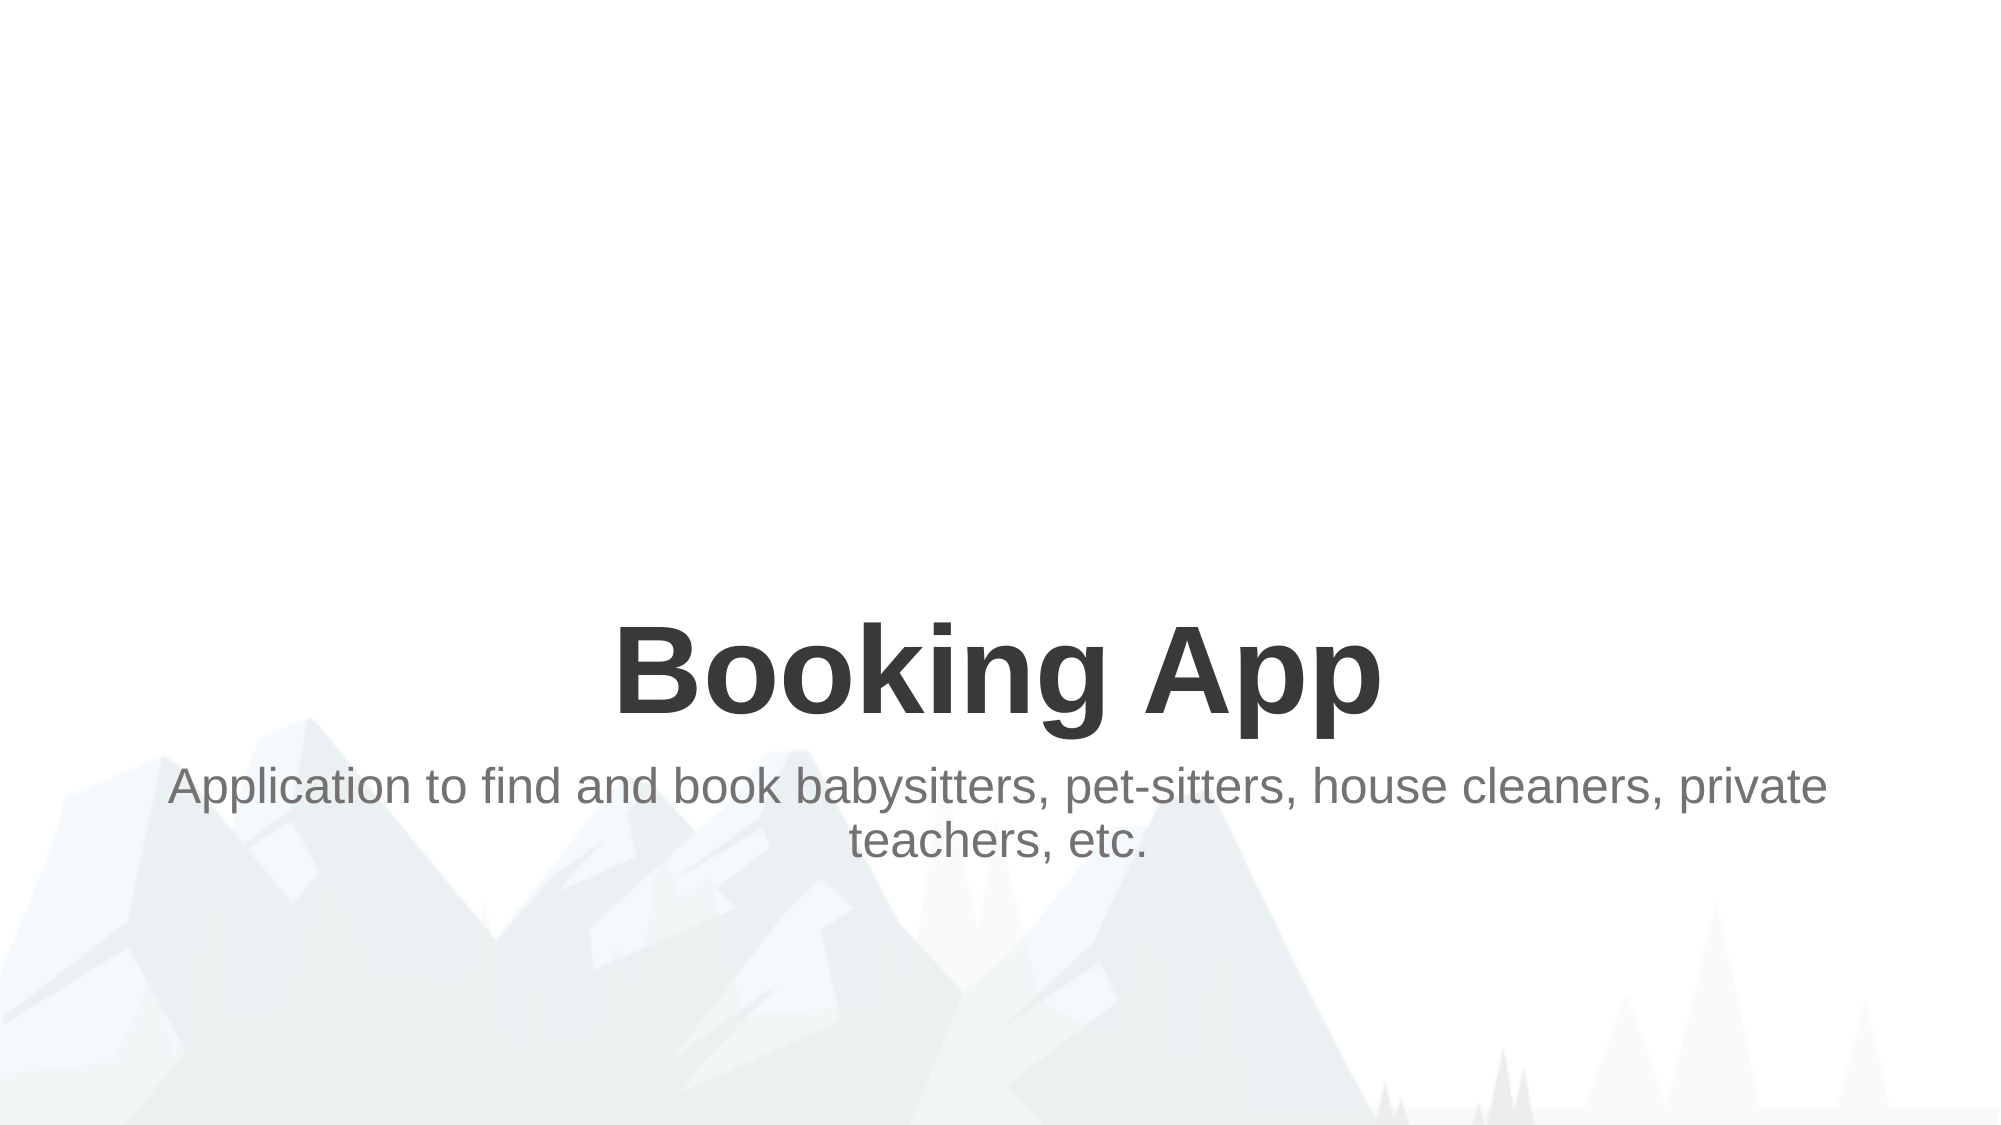

# Booking App
Application to find and book babysitters, pet-sitters, house cleaners, private teachers, etc.